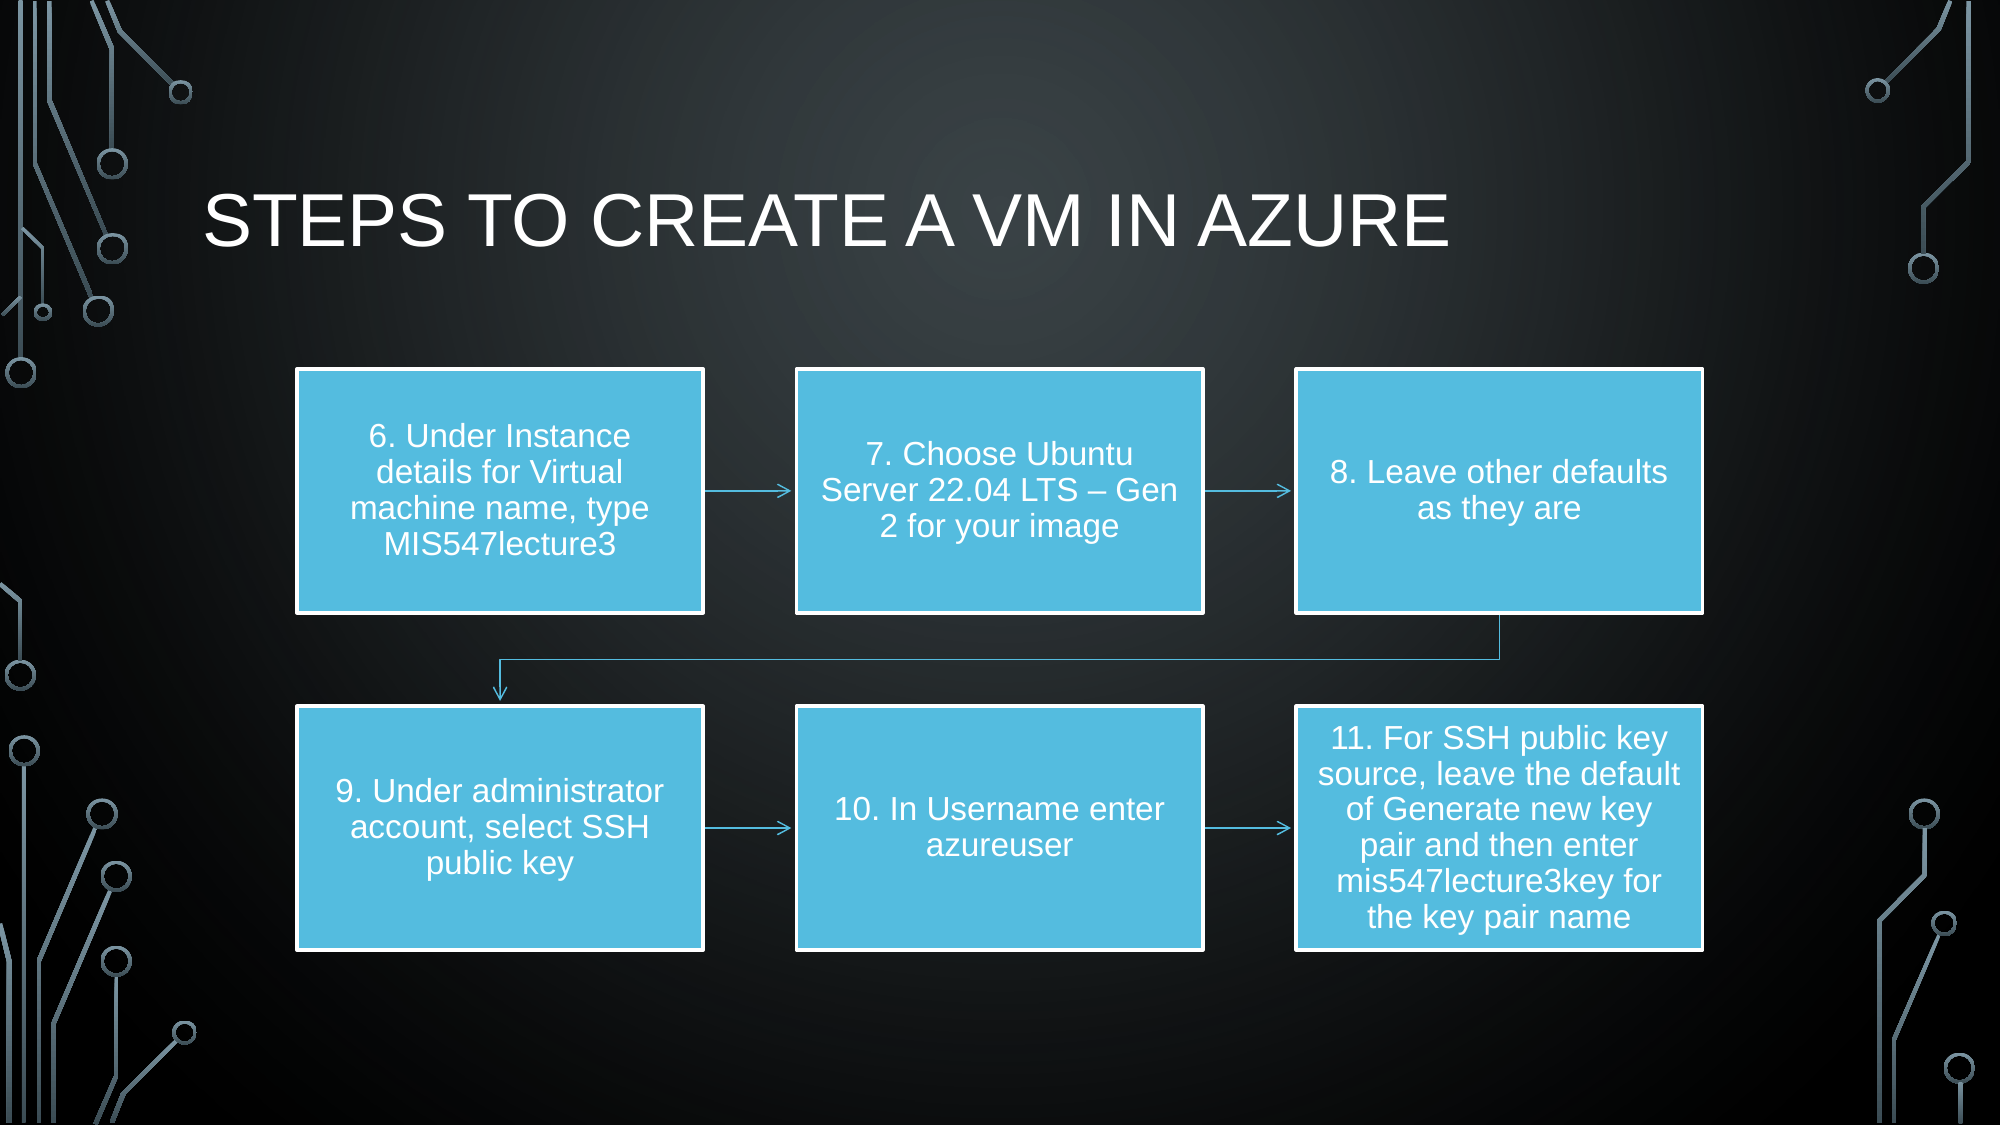

# Steps to Create a VM in Azure

6. Under Instance details for Virtual machine name, type MIS547lecture3

7. Choose Ubuntu Server 22.04 LTS – Gen 2 for your image

8. Leave other defaults as they are

9. Under administrator account, select SSH public key

10. In Username enter azureuser
11. For SSH public key source, leave the default of Generate new key pair and then enter mis547lecture3key for the key pair name